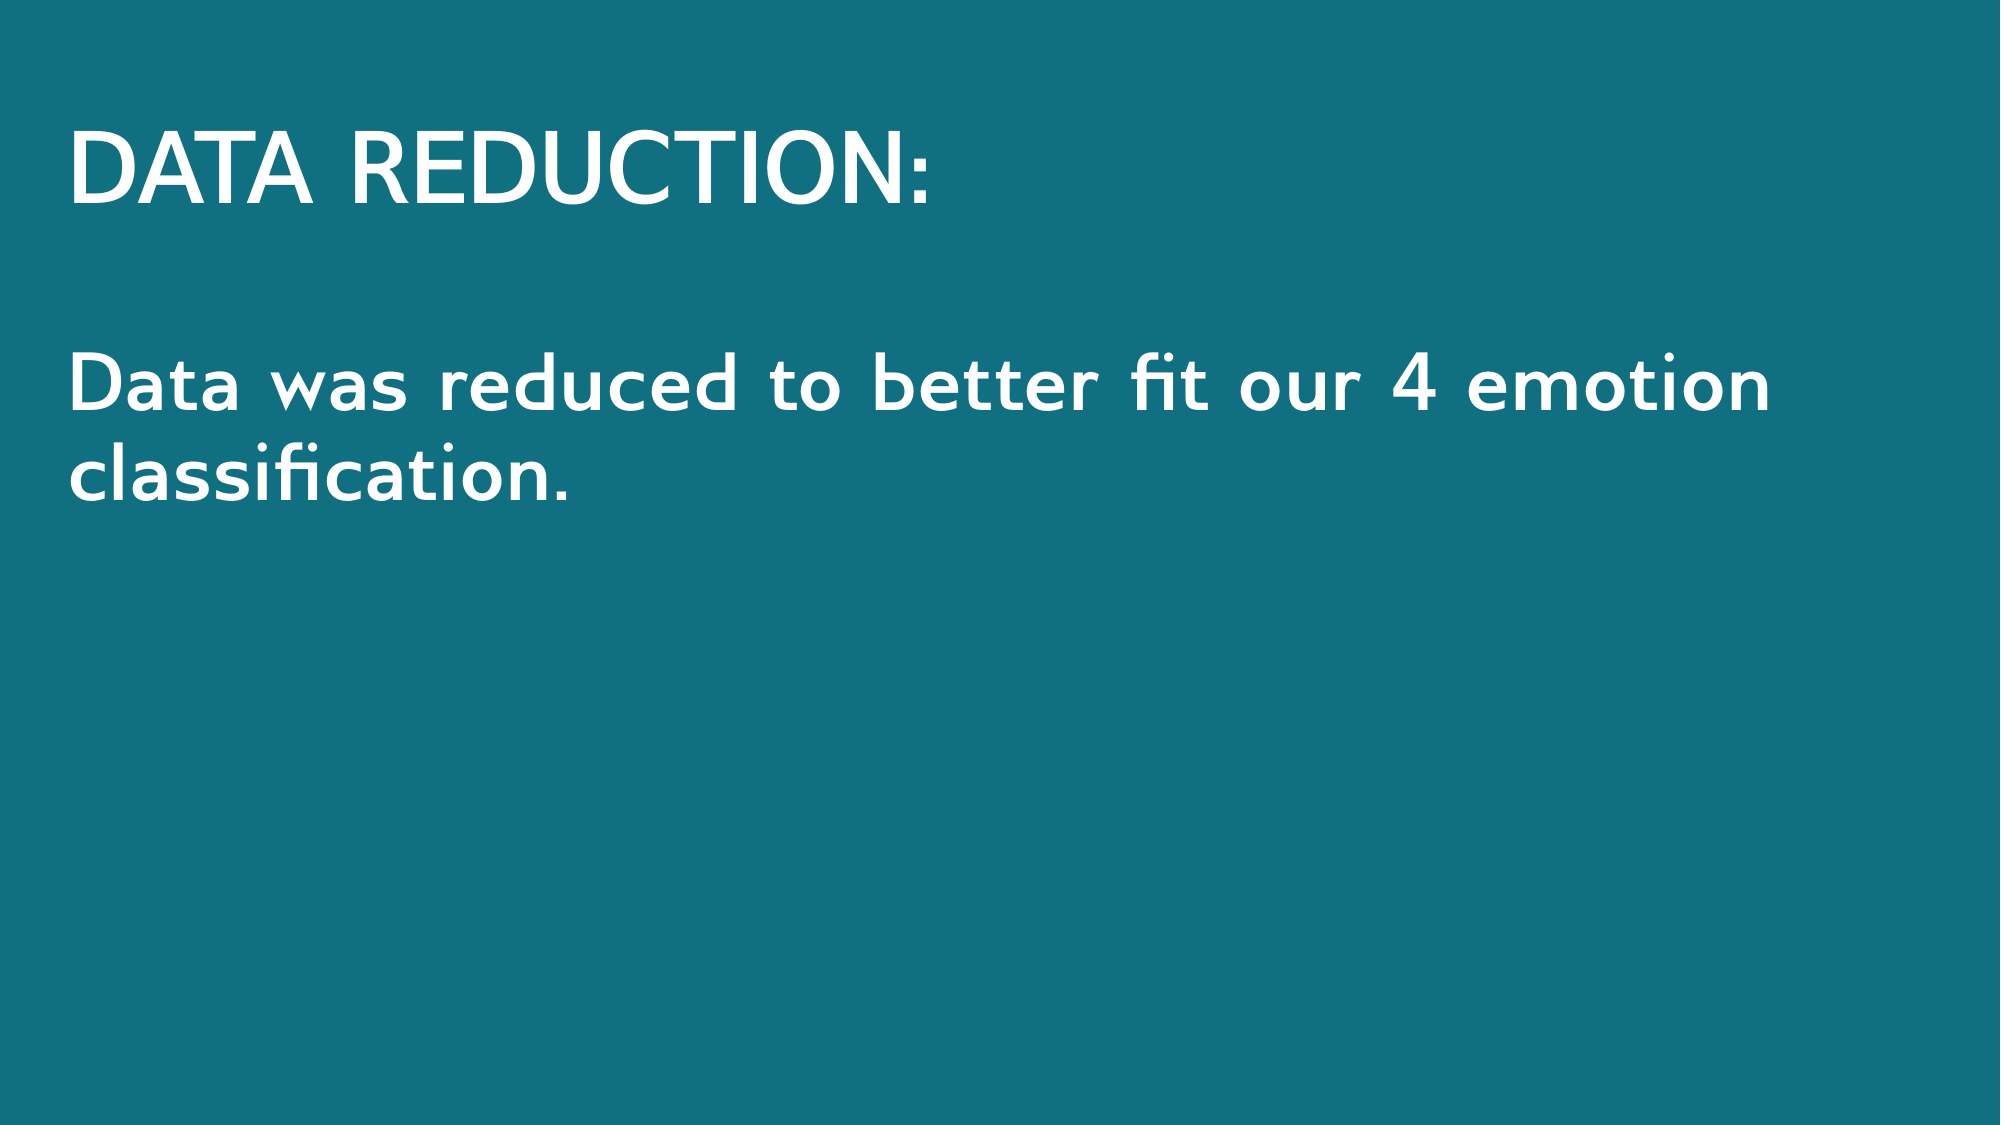

# DATA REDUCTION: Data was reduced to better fit our 4 emotion classification.
15